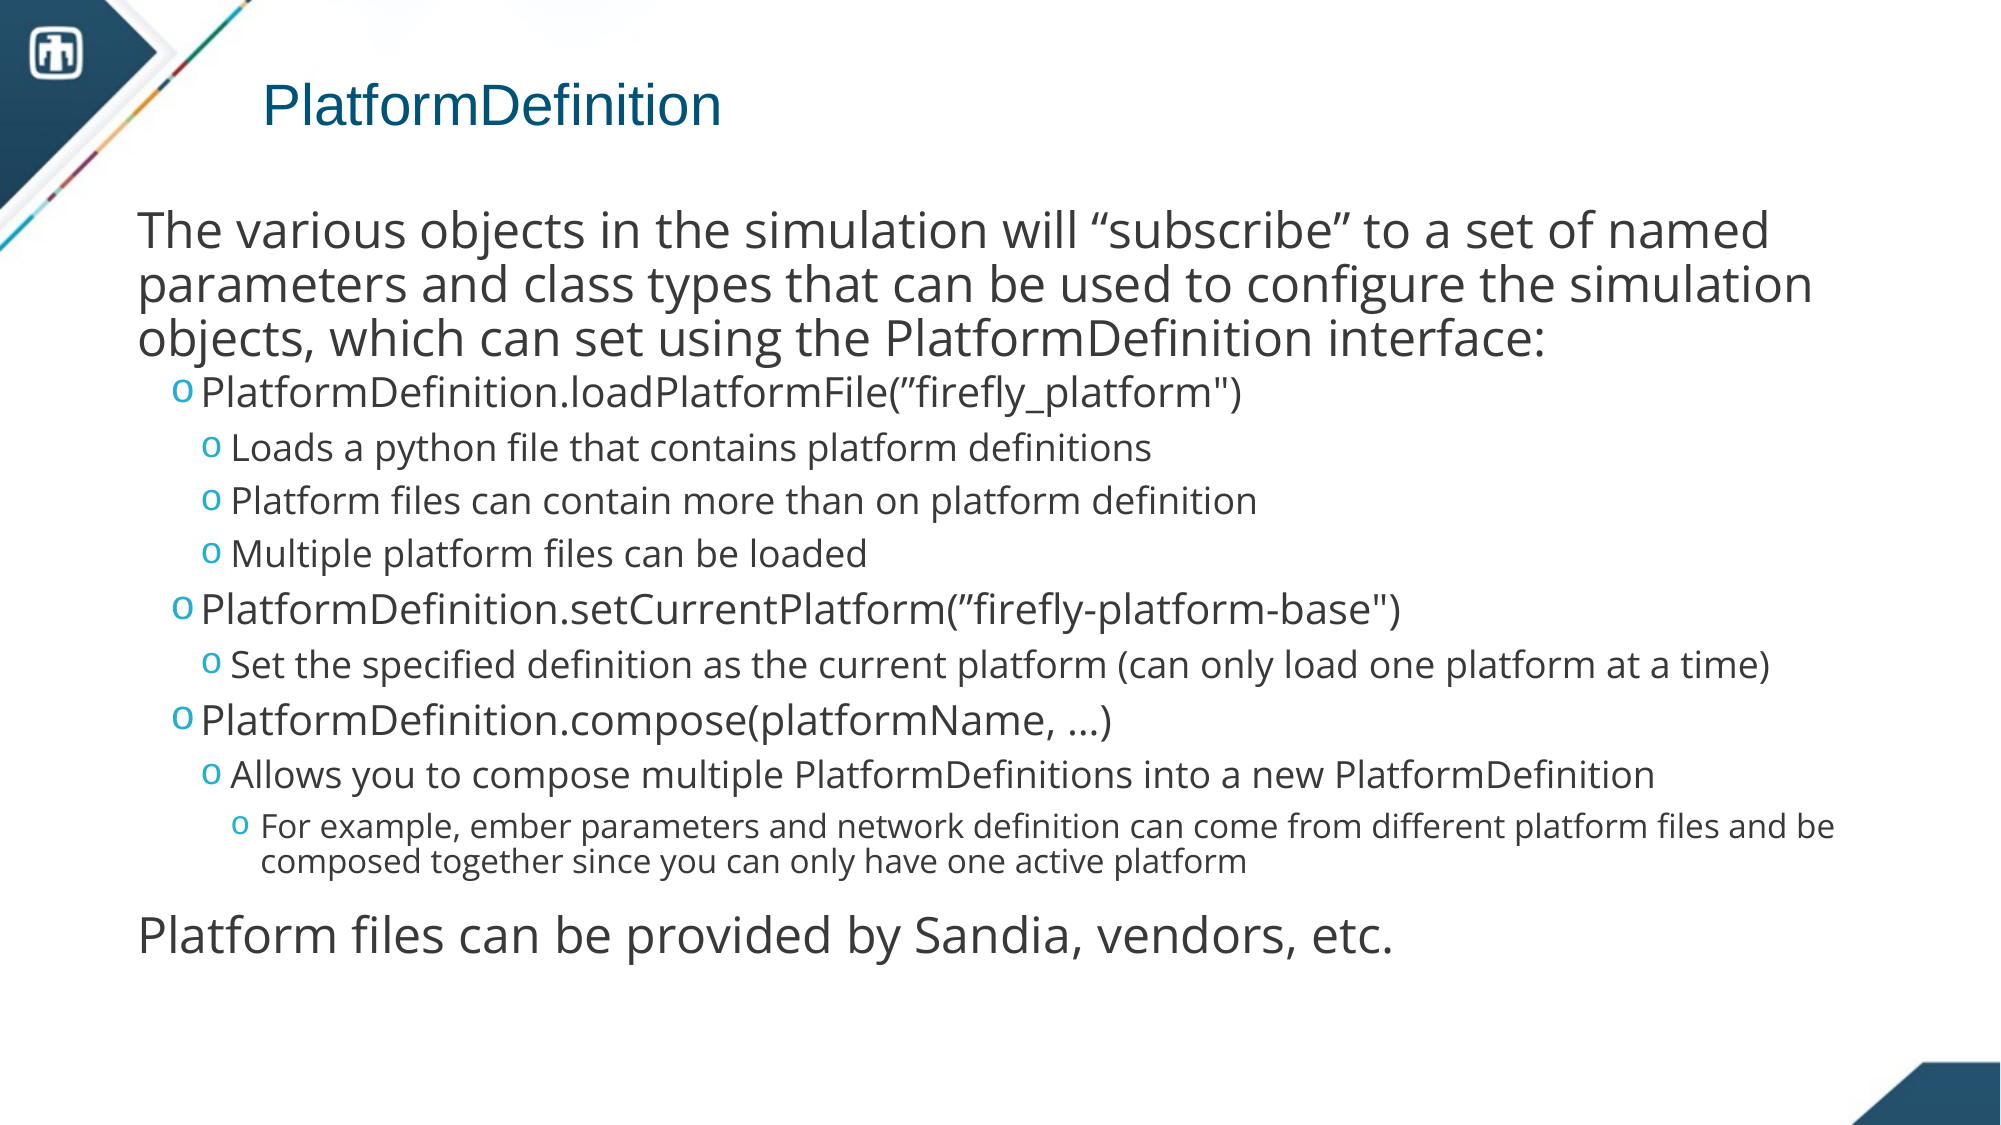

# PlatformDefinition

The various objects in the simulation will “subscribe” to a set of named parameters and class types that can be used to configure the simulation objects, which can set using the PlatformDefinition interface:
PlatformDefinition.loadPlatformFile(”firefly_platform")
Loads a python file that contains platform definitions
Platform files can contain more than on platform definition
Multiple platform files can be loaded
PlatformDefinition.setCurrentPlatform(”firefly-platform-base")
Set the specified definition as the current platform (can only load one platform at a time)
PlatformDefinition.compose(platformName, …)
Allows you to compose multiple PlatformDefinitions into a new PlatformDefinition
For example, ember parameters and network definition can come from different platform files and be composed together since you can only have one active platform
Platform files can be provided by Sandia, vendors, etc.